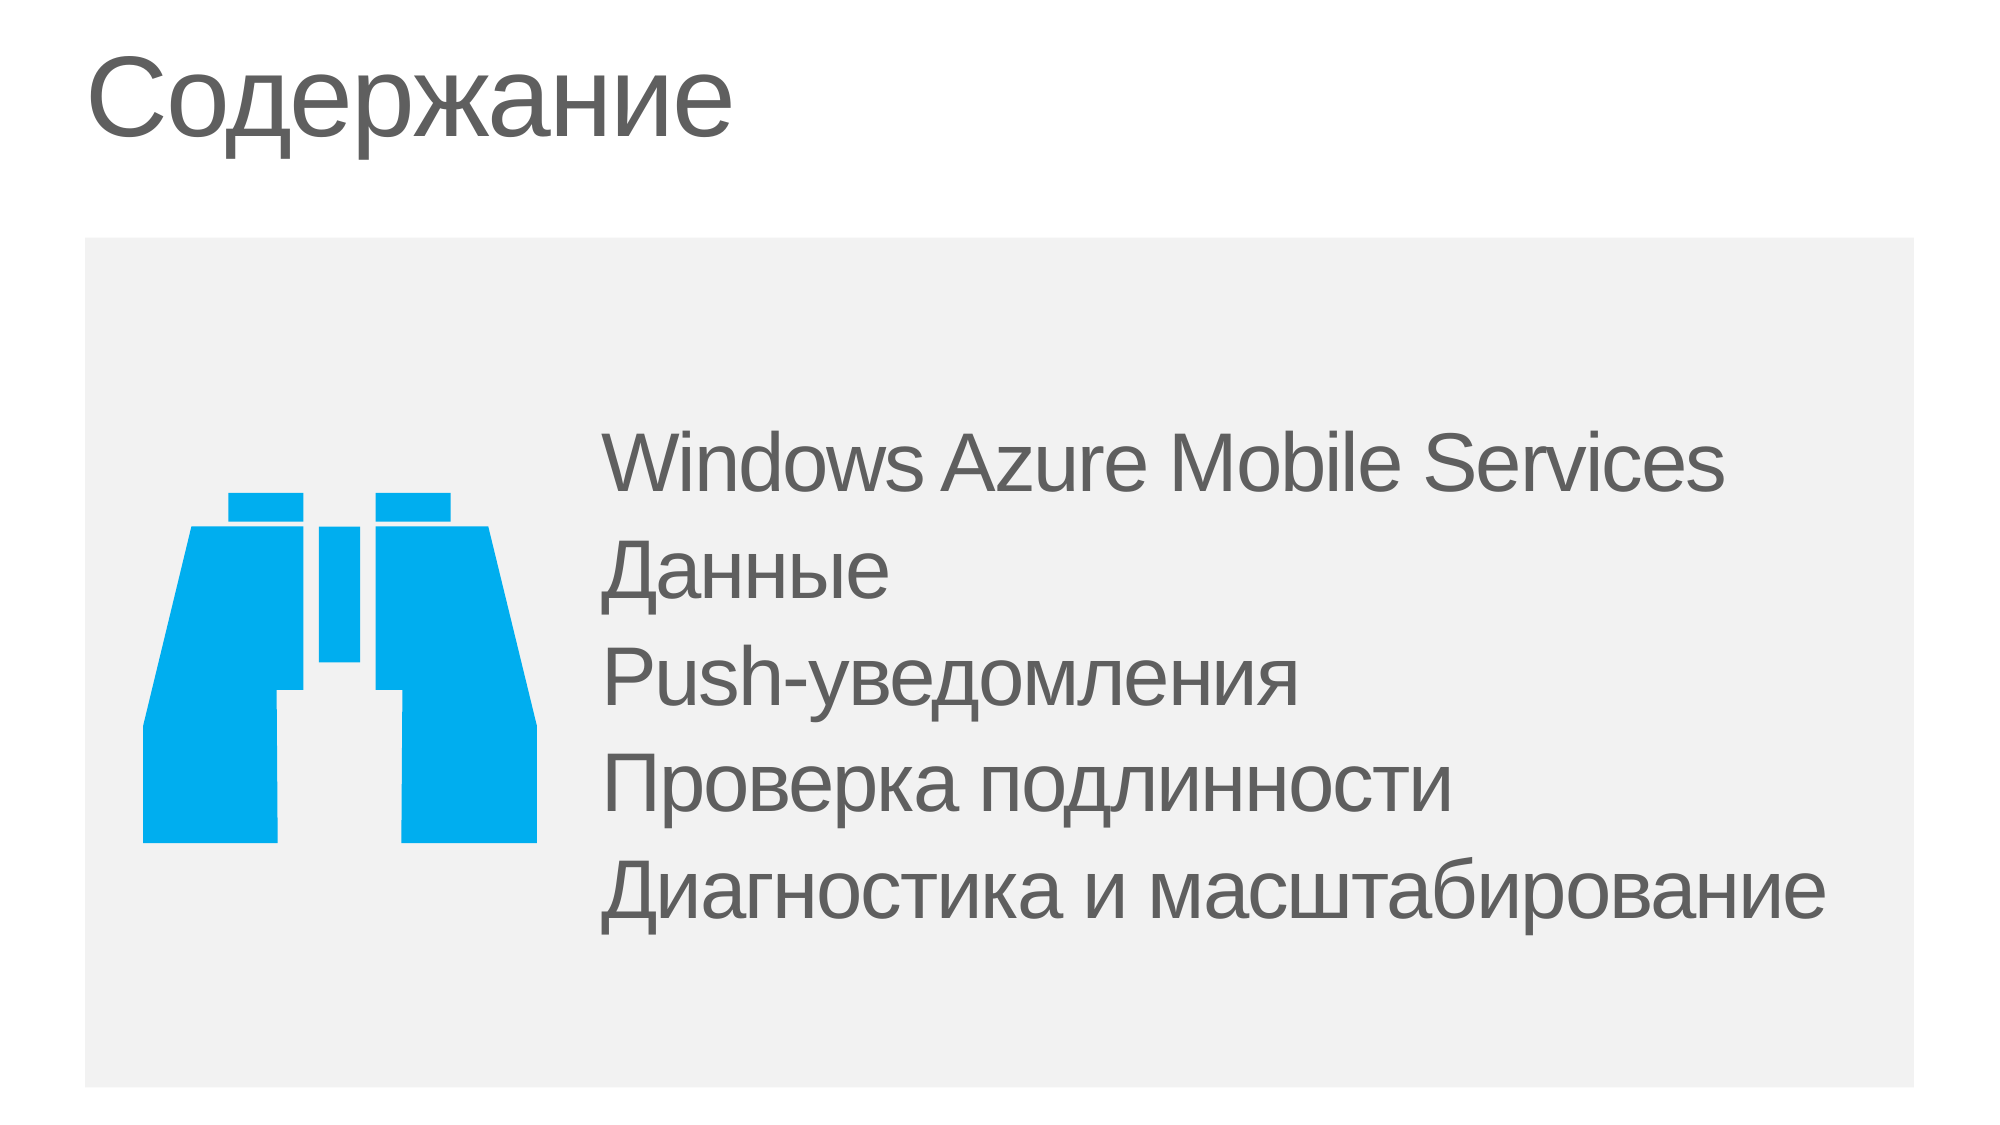

Содержание
Windows Azure Mobile Services
Данные
Push-уведомления
Проверка подлинности
Диагностика и масштабирование